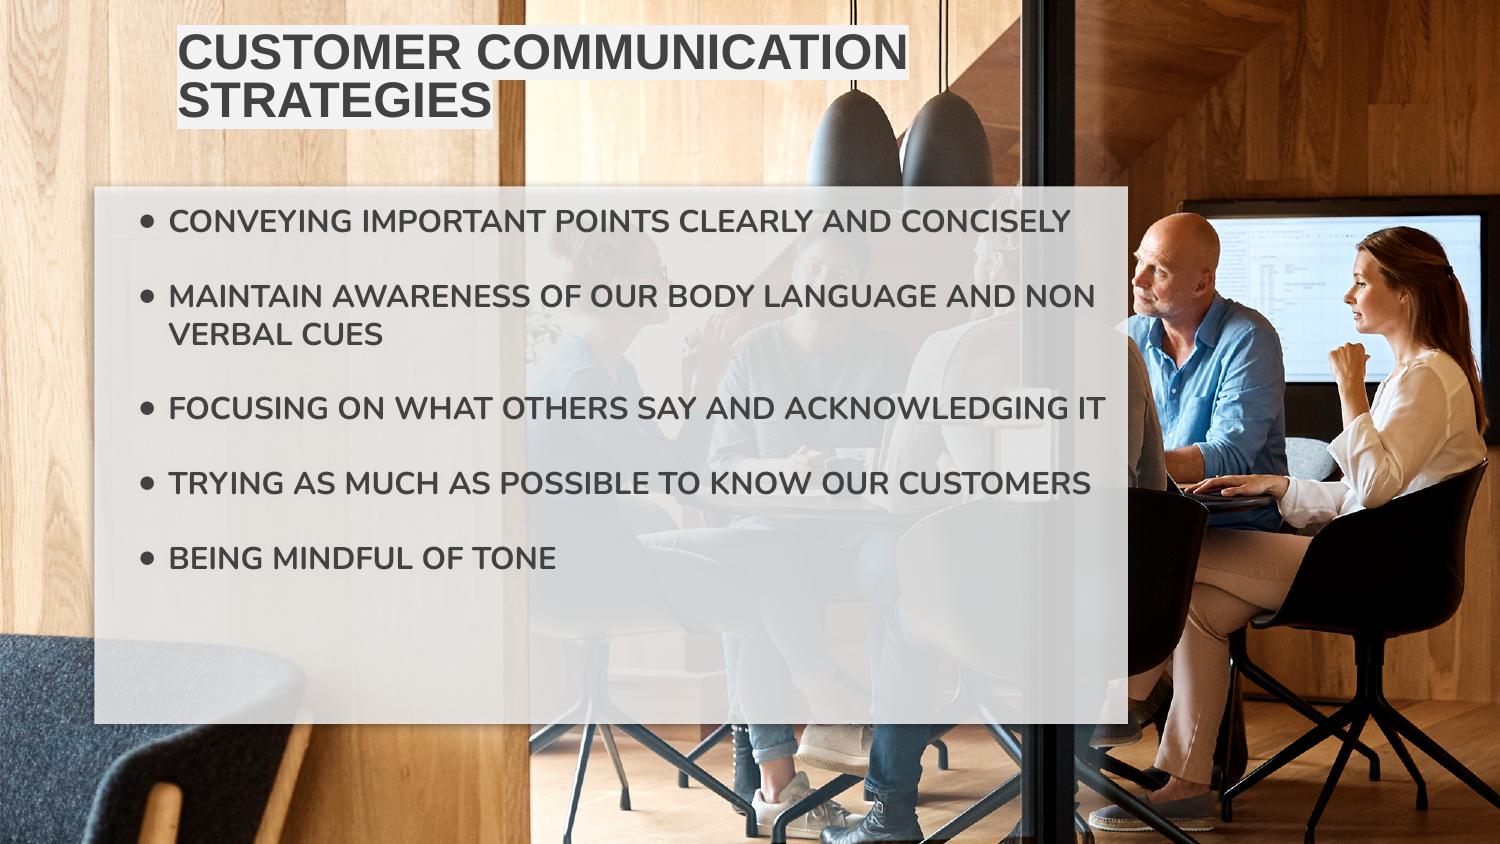

# CUSTOMER COMMUNICATION STRATEGIES

CONVEYING IMPORTANT POINTS CLEARLY AND CONCISELY

MAINTAIN AWARENESS OF OUR BODY LANGUAGE AND NON VERBAL CUES

FOCUSING ON WHAT OTHERS SAY AND ACKNOWLEDGING IT

TRYING AS MUCH AS POSSIBLE TO KNOW OUR CUSTOMERS

BEING MINDFUL OF TONE